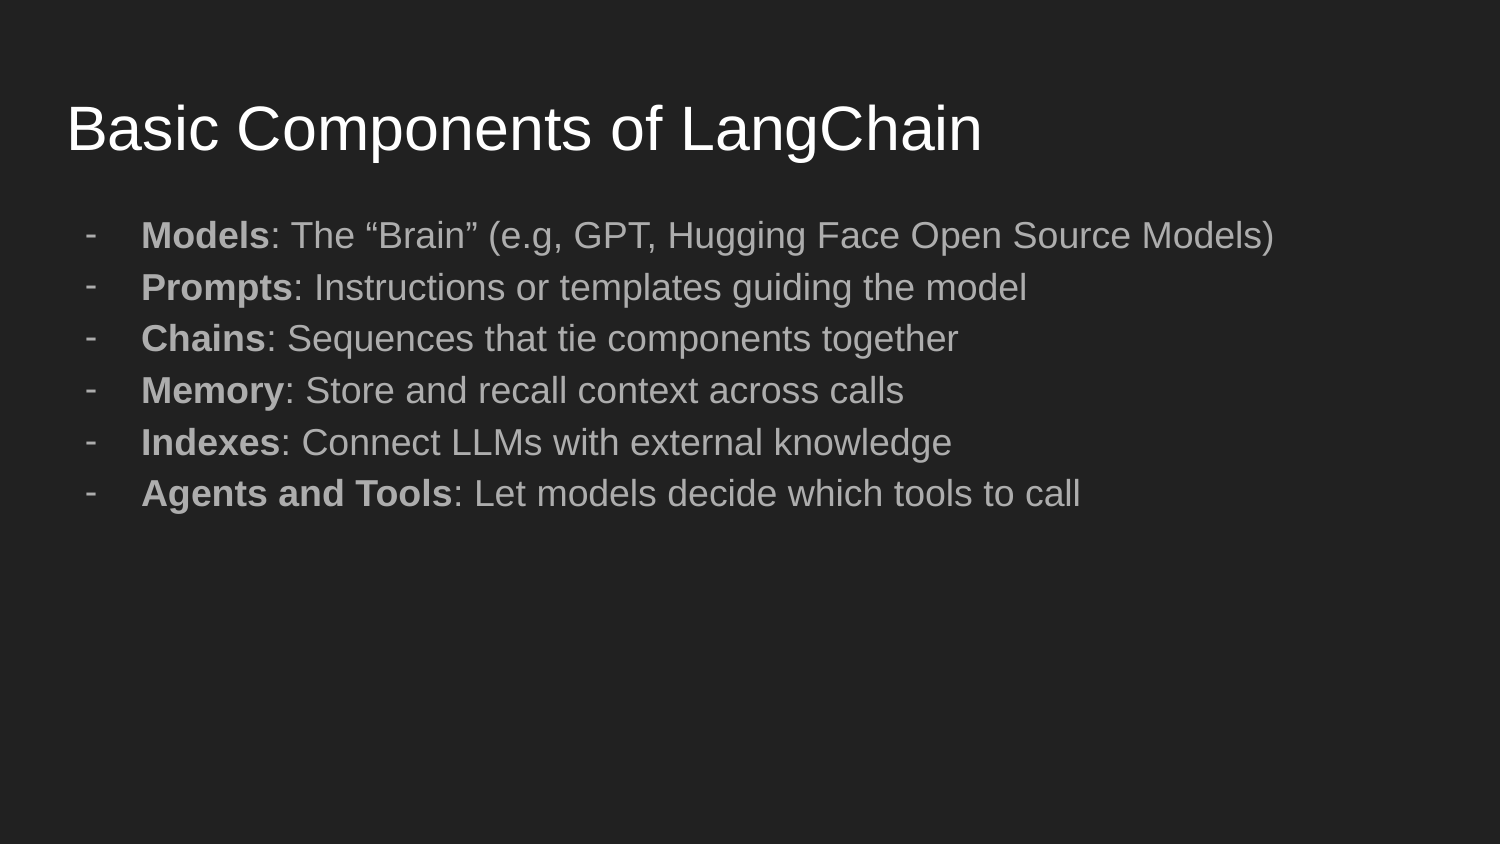

# Basic Components of LangChain
Models: The “Brain” (e.g, GPT, Hugging Face Open Source Models)
Prompts: Instructions or templates guiding the model
Chains: Sequences that tie components together
Memory: Store and recall context across calls
Indexes: Connect LLMs with external knowledge
Agents and Tools: Let models decide which tools to call